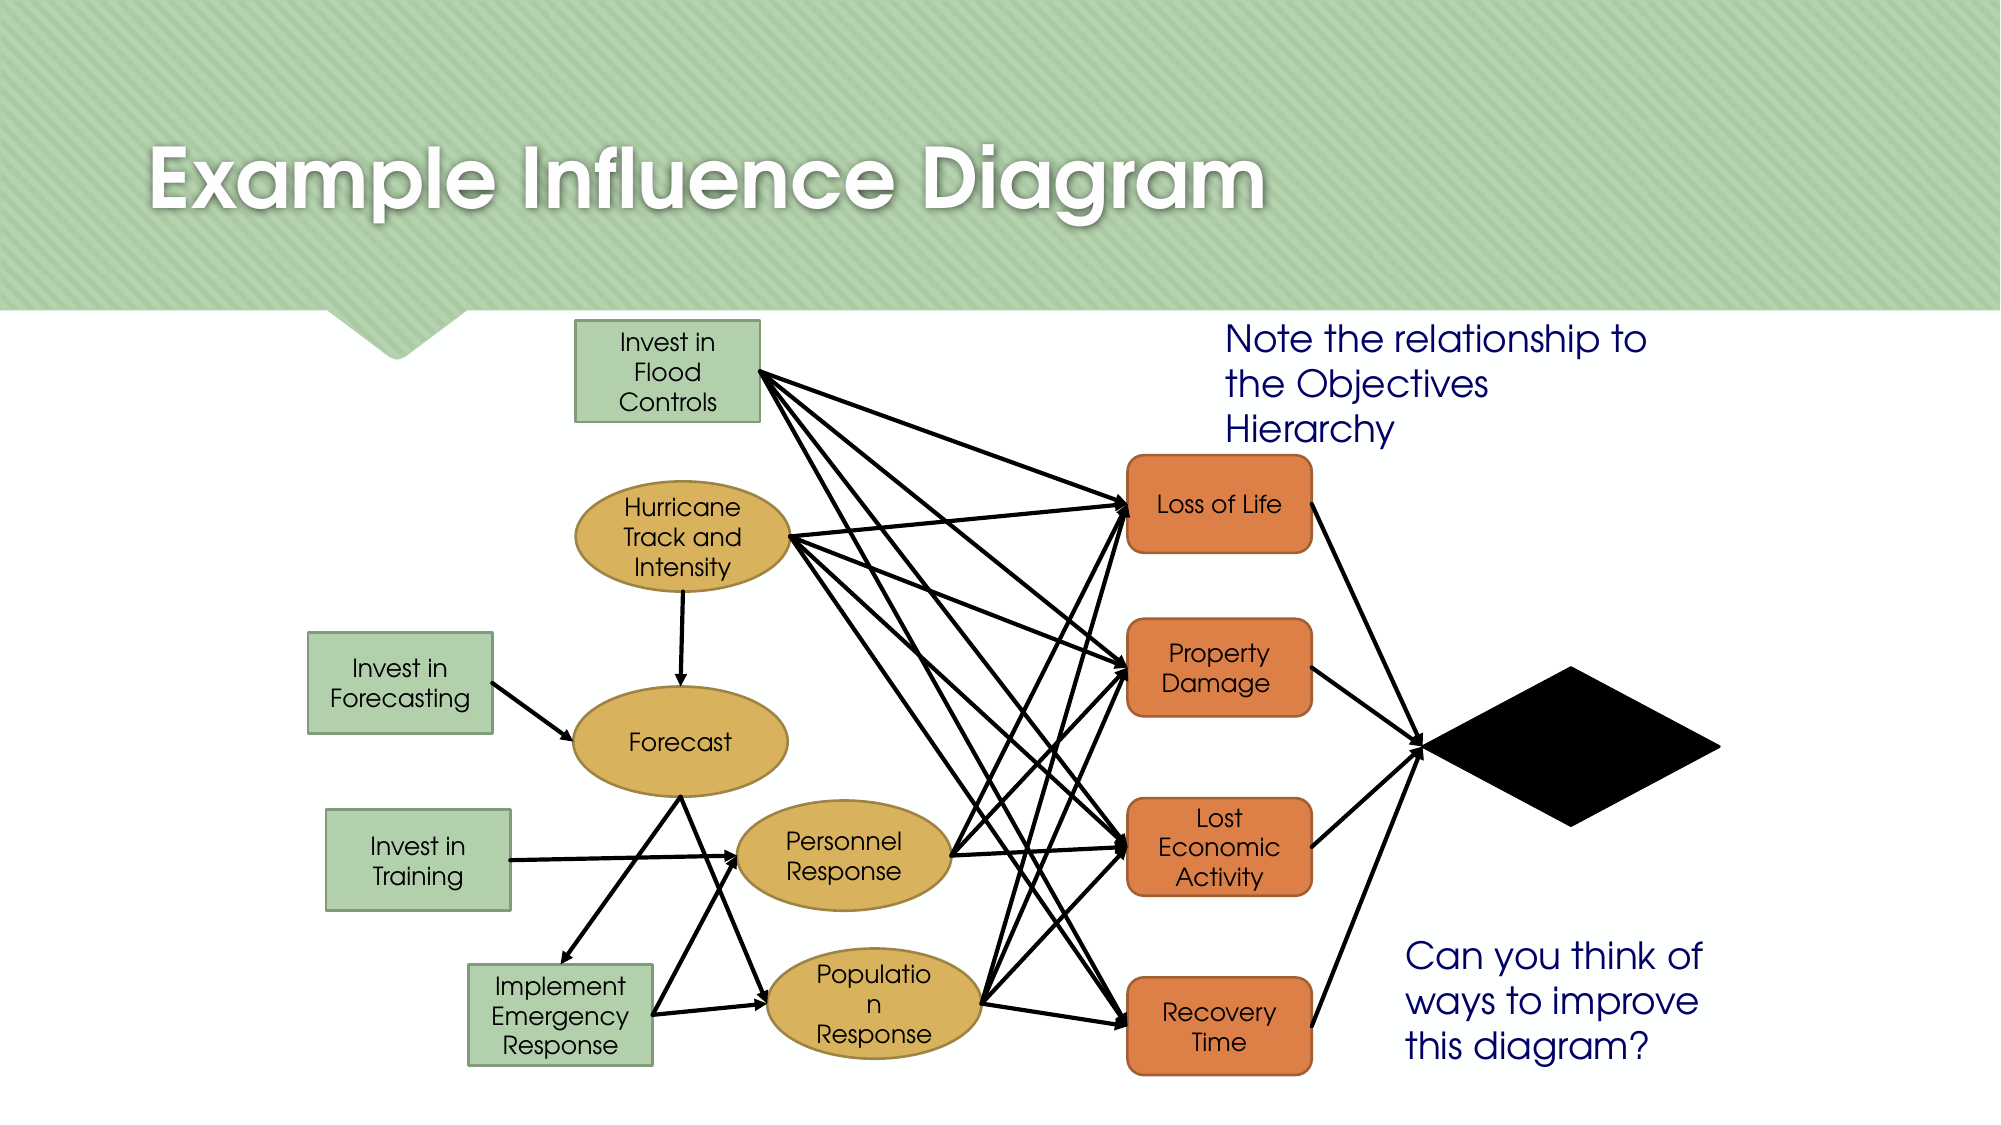

# Example Influence Diagram
Note the relationship to the Objectives Hierarchy
Invest in Flood Controls
Loss of Life
Hurricane Track and Intensity
Property Damage
Invest in Forecasting
Hurricane Impact on City
Forecast
Lost Economic Activity
Personnel Response
Invest in Training
Can you think of ways to improve this diagram?
Population Response
Implement Emergency Response
Recovery Time